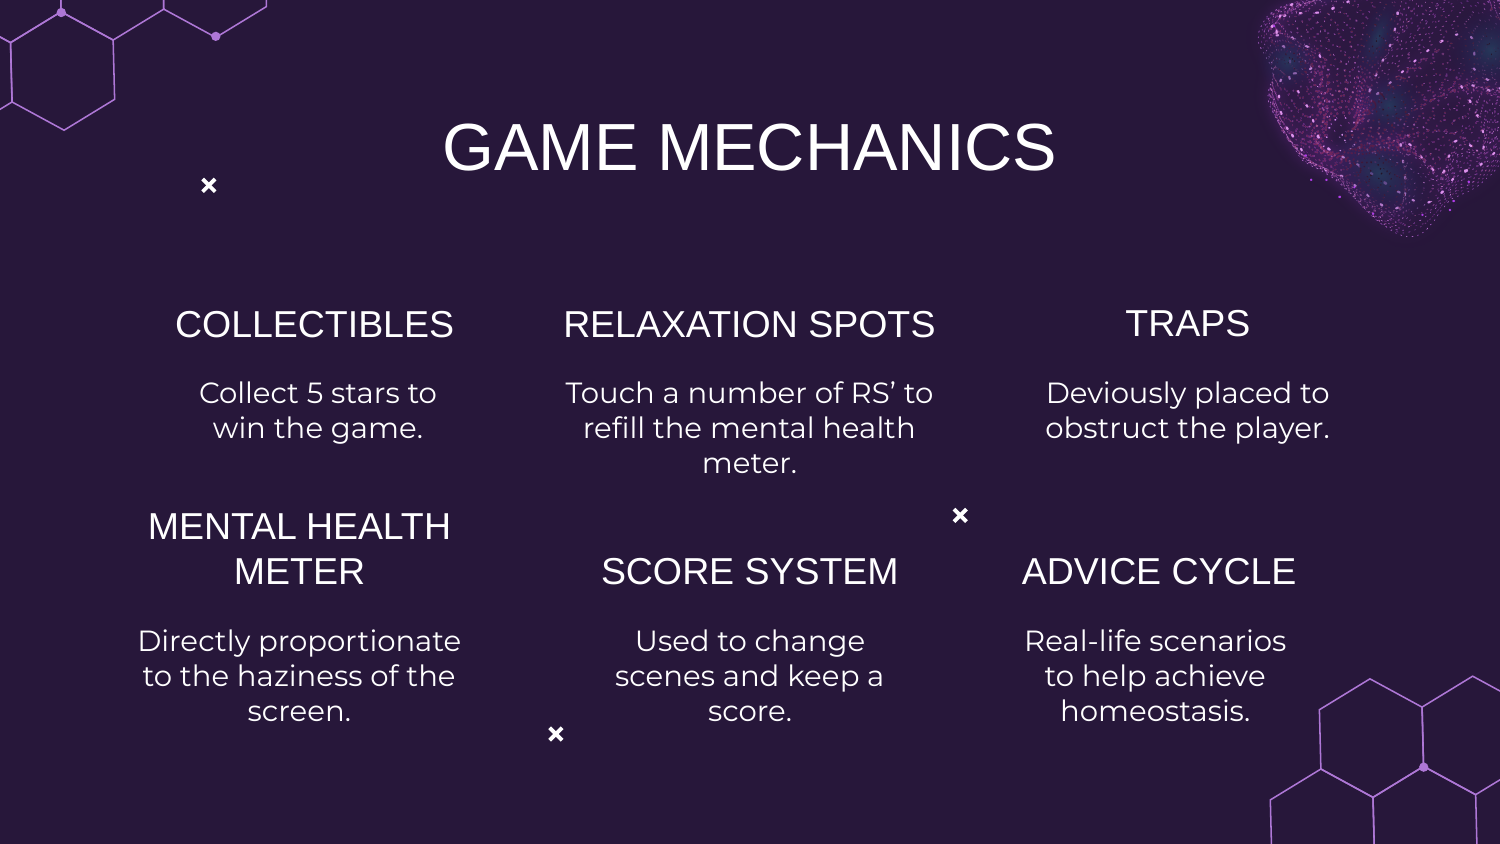

# GAME MECHANICS

TRAPS
COLLECTIBLES
RELAXATION SPOTS
Deviously placed to obstruct the player.
Collect 5 stars to win the game.
Touch a number of RS’ to refill the mental health meter.

MENTAL HEALTH METER
SCORE SYSTEM
ADVICE CYCLE
Directly proportionate to the haziness of the screen.
Used to change scenes and keep a score.
Real-life scenarios to help achieve homeostasis.